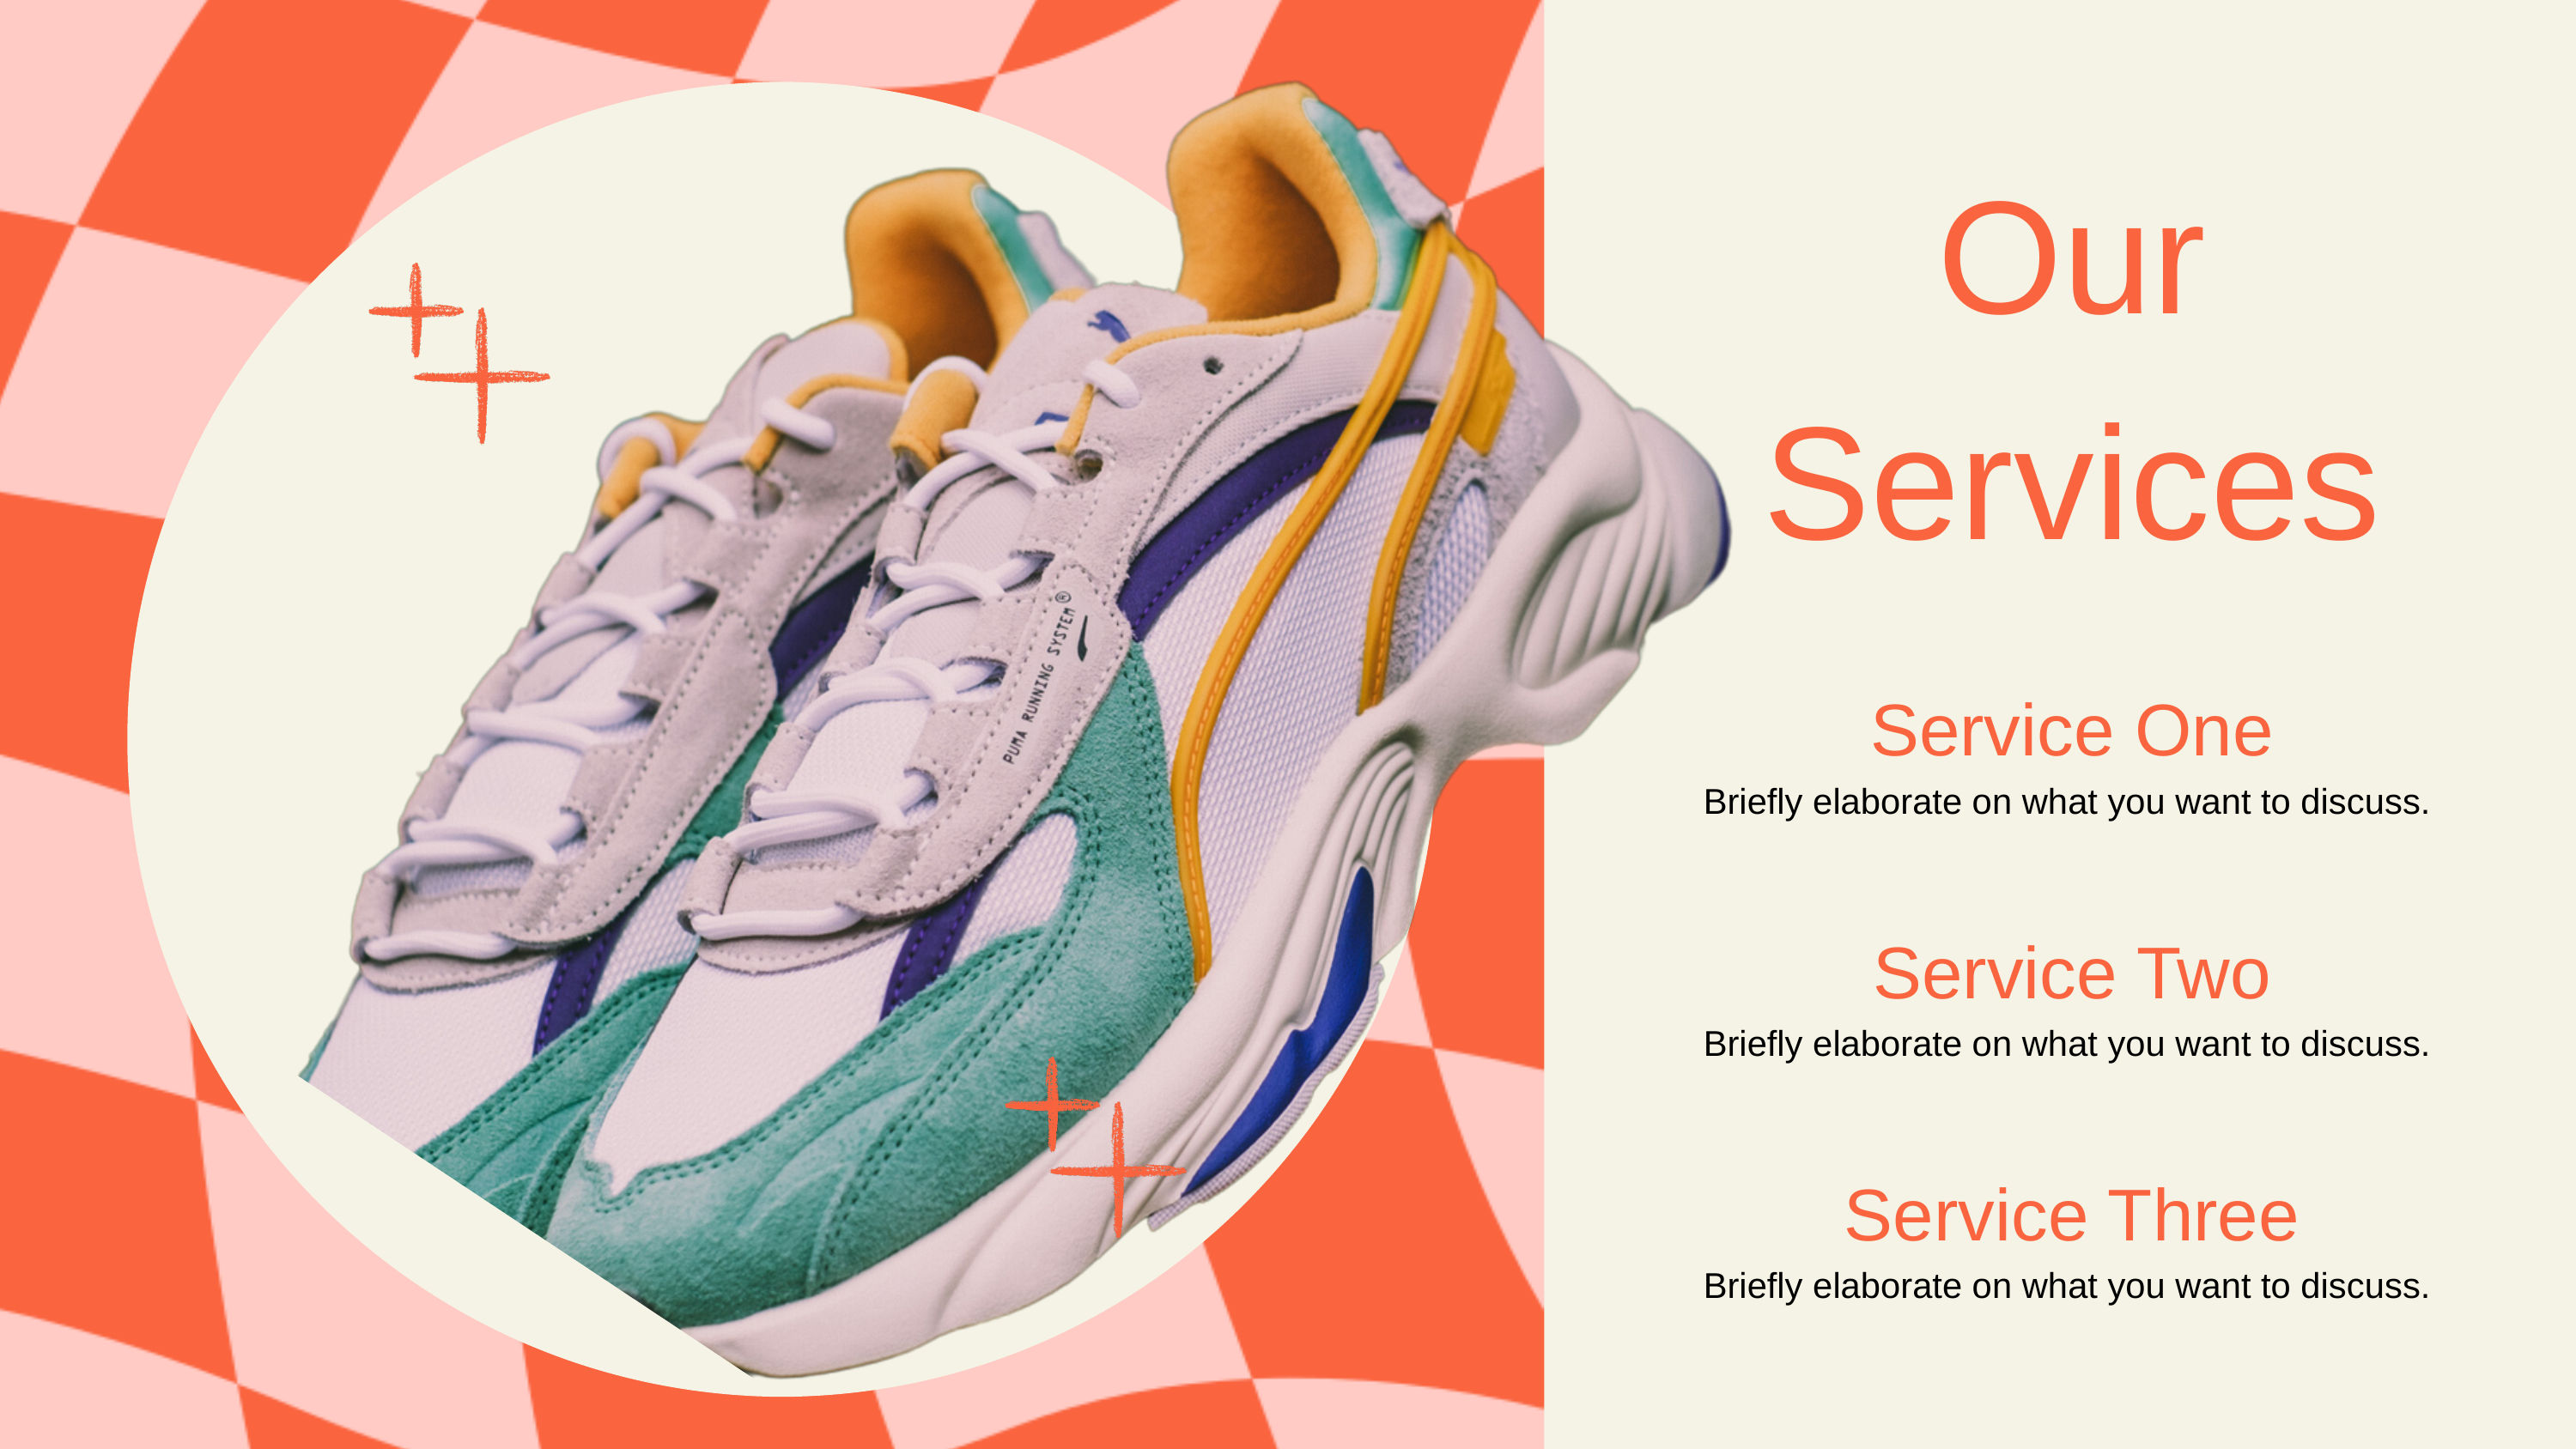

Our Services

Service One
Briefly elaborate on what you want to discuss.
Service Two
Briefly elaborate on what you want to discuss.

Service Three
Briefly elaborate on what you want to discuss.